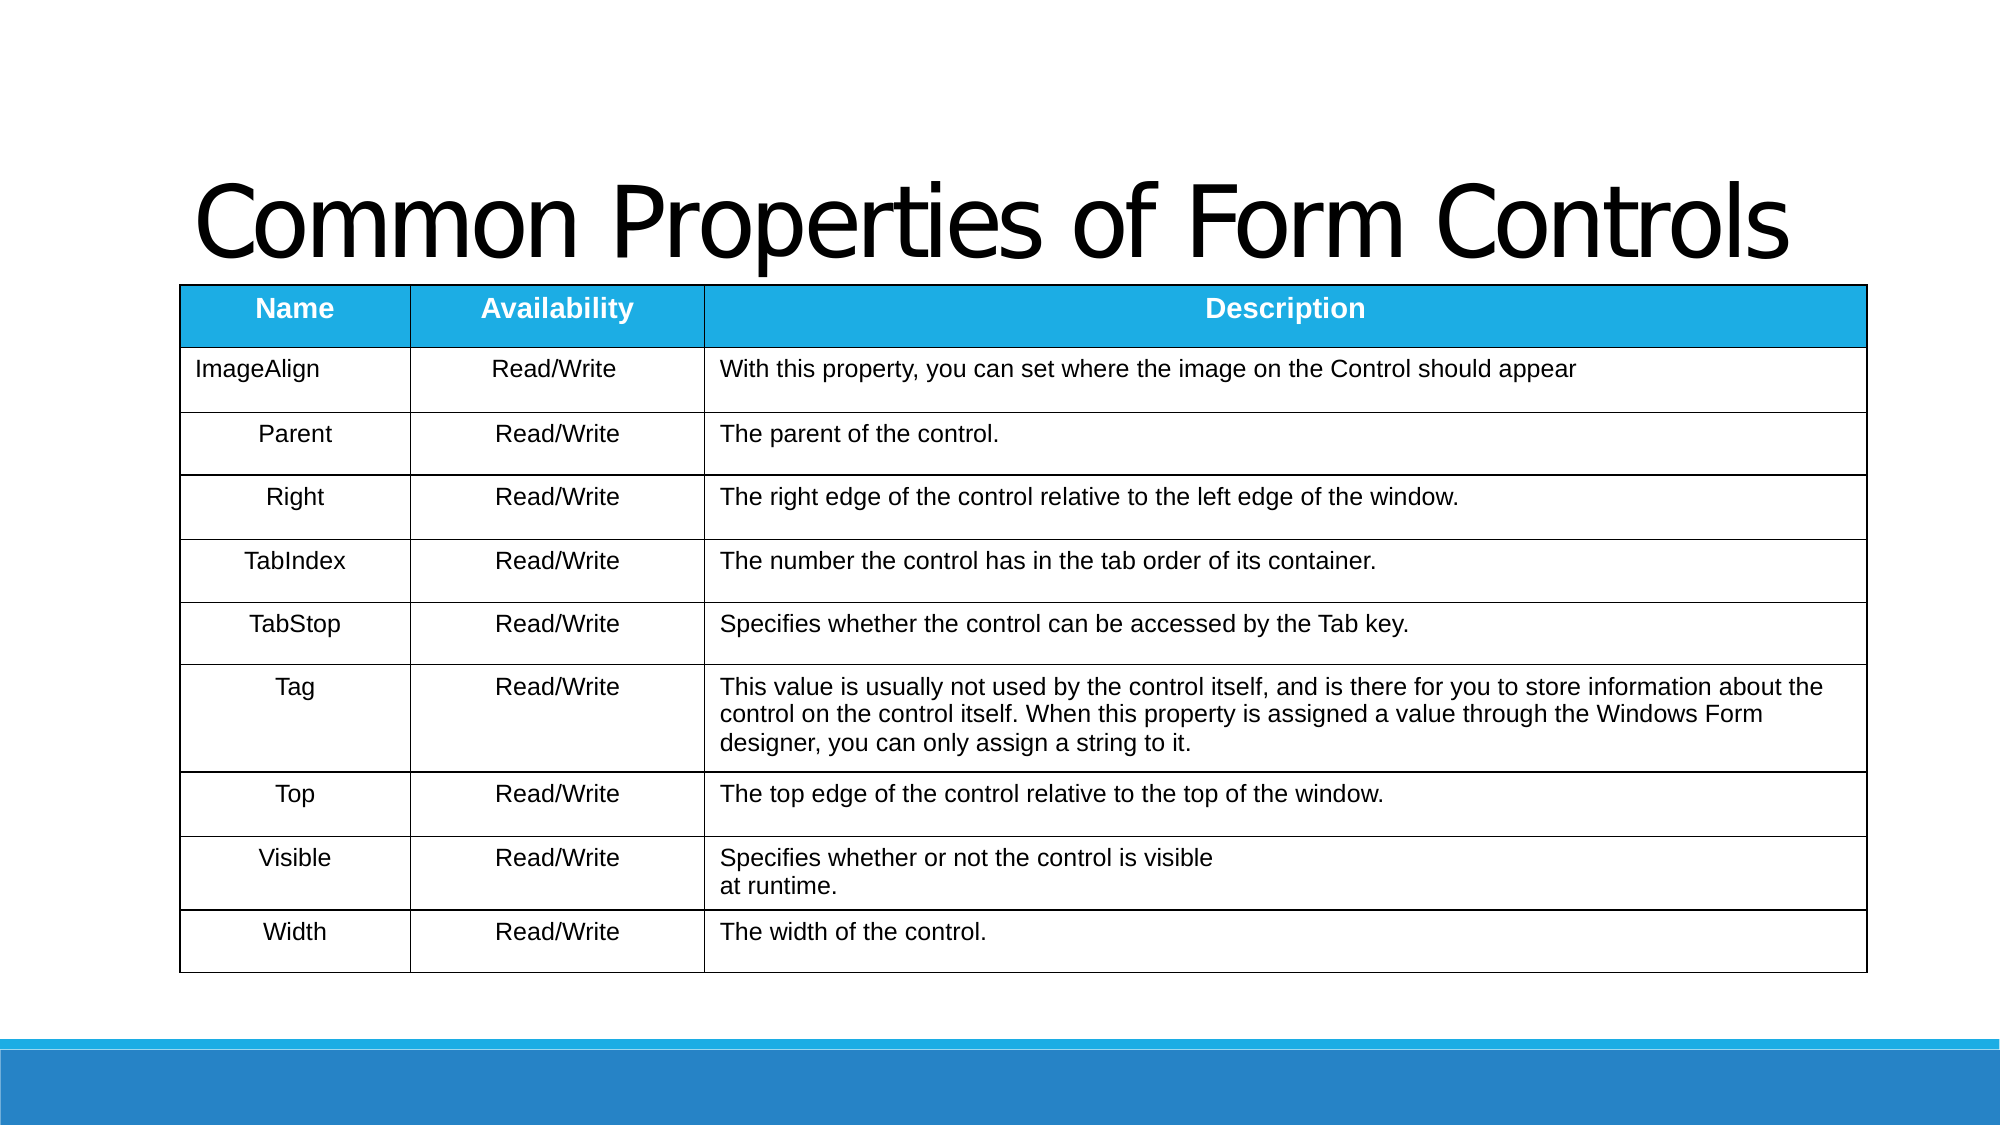

# Common Properties of Form Controls
| Name | Availability | Description |
| --- | --- | --- |
| ImageAlign | Read/Write | With this property, you can set where the image on the Control should appear |
| Parent | Read/Write | The parent of the control. |
| Right | Read/Write | The right edge of the control relative to the left edge of the window. |
| TabIndex | Read/Write | The number the control has in the tab order of its container. |
| TabStop | Read/Write | Specifies whether the control can be accessed by the Tab key. |
| Tag | Read/Write | This value is usually not used by the control itself, and is there for you to store information about the control on the control itself. When this property is assigned a value through the Windows Form designer, you can only assign a string to it. |
| Top | Read/Write | The top edge of the control relative to the top of the window. |
| Visible | Read/Write | Specifies whether or not the control is visible at runtime. |
| Width | Read/Write | The width of the control. |